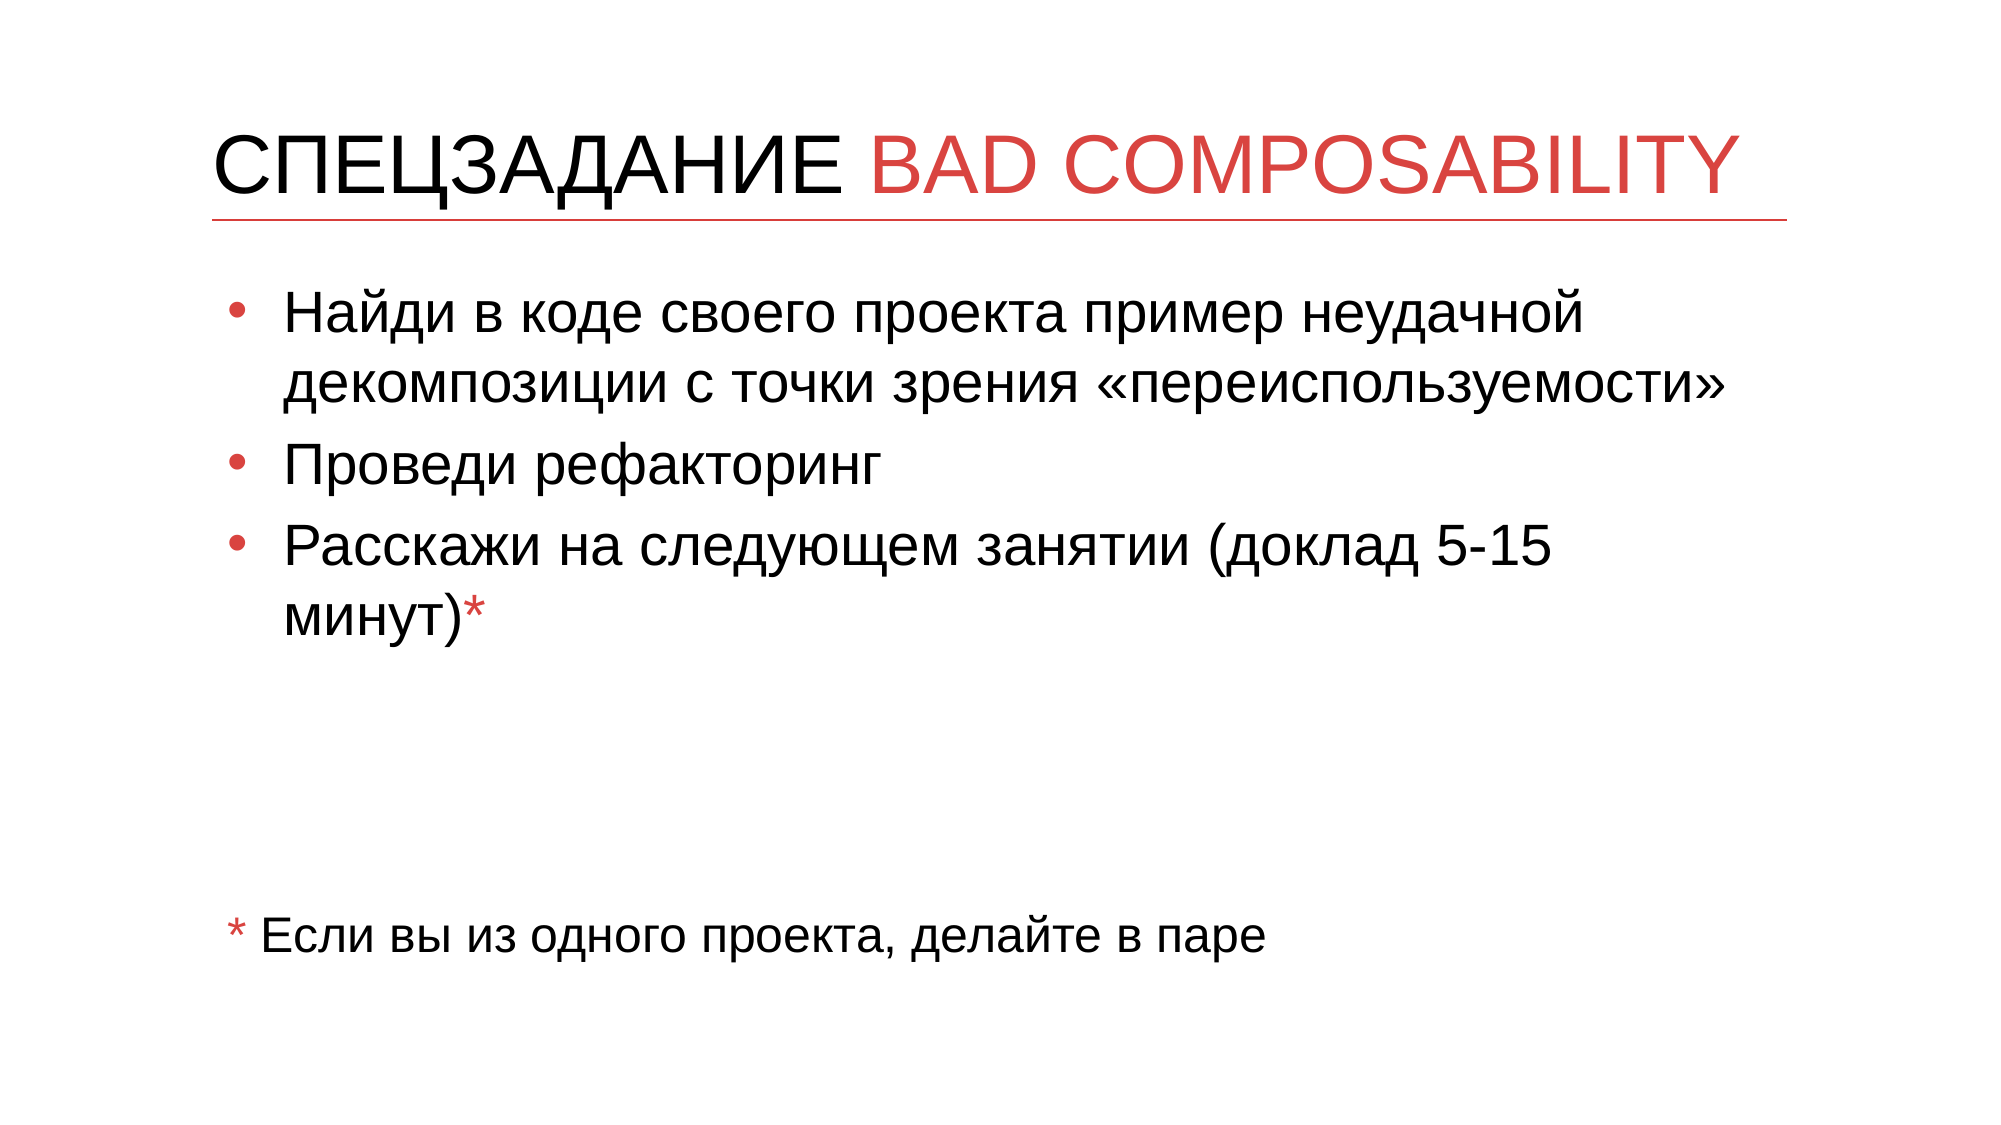

# Спецзадание bad composability
Найди в коде своего проекта пример неудачной декомпозиции с точки зрения «переиспользуемости»
Проведи рефакторинг
Расскажи на следующем занятии (доклад 5-15 минут)*

* Если вы из одного проекта, делайте в паре